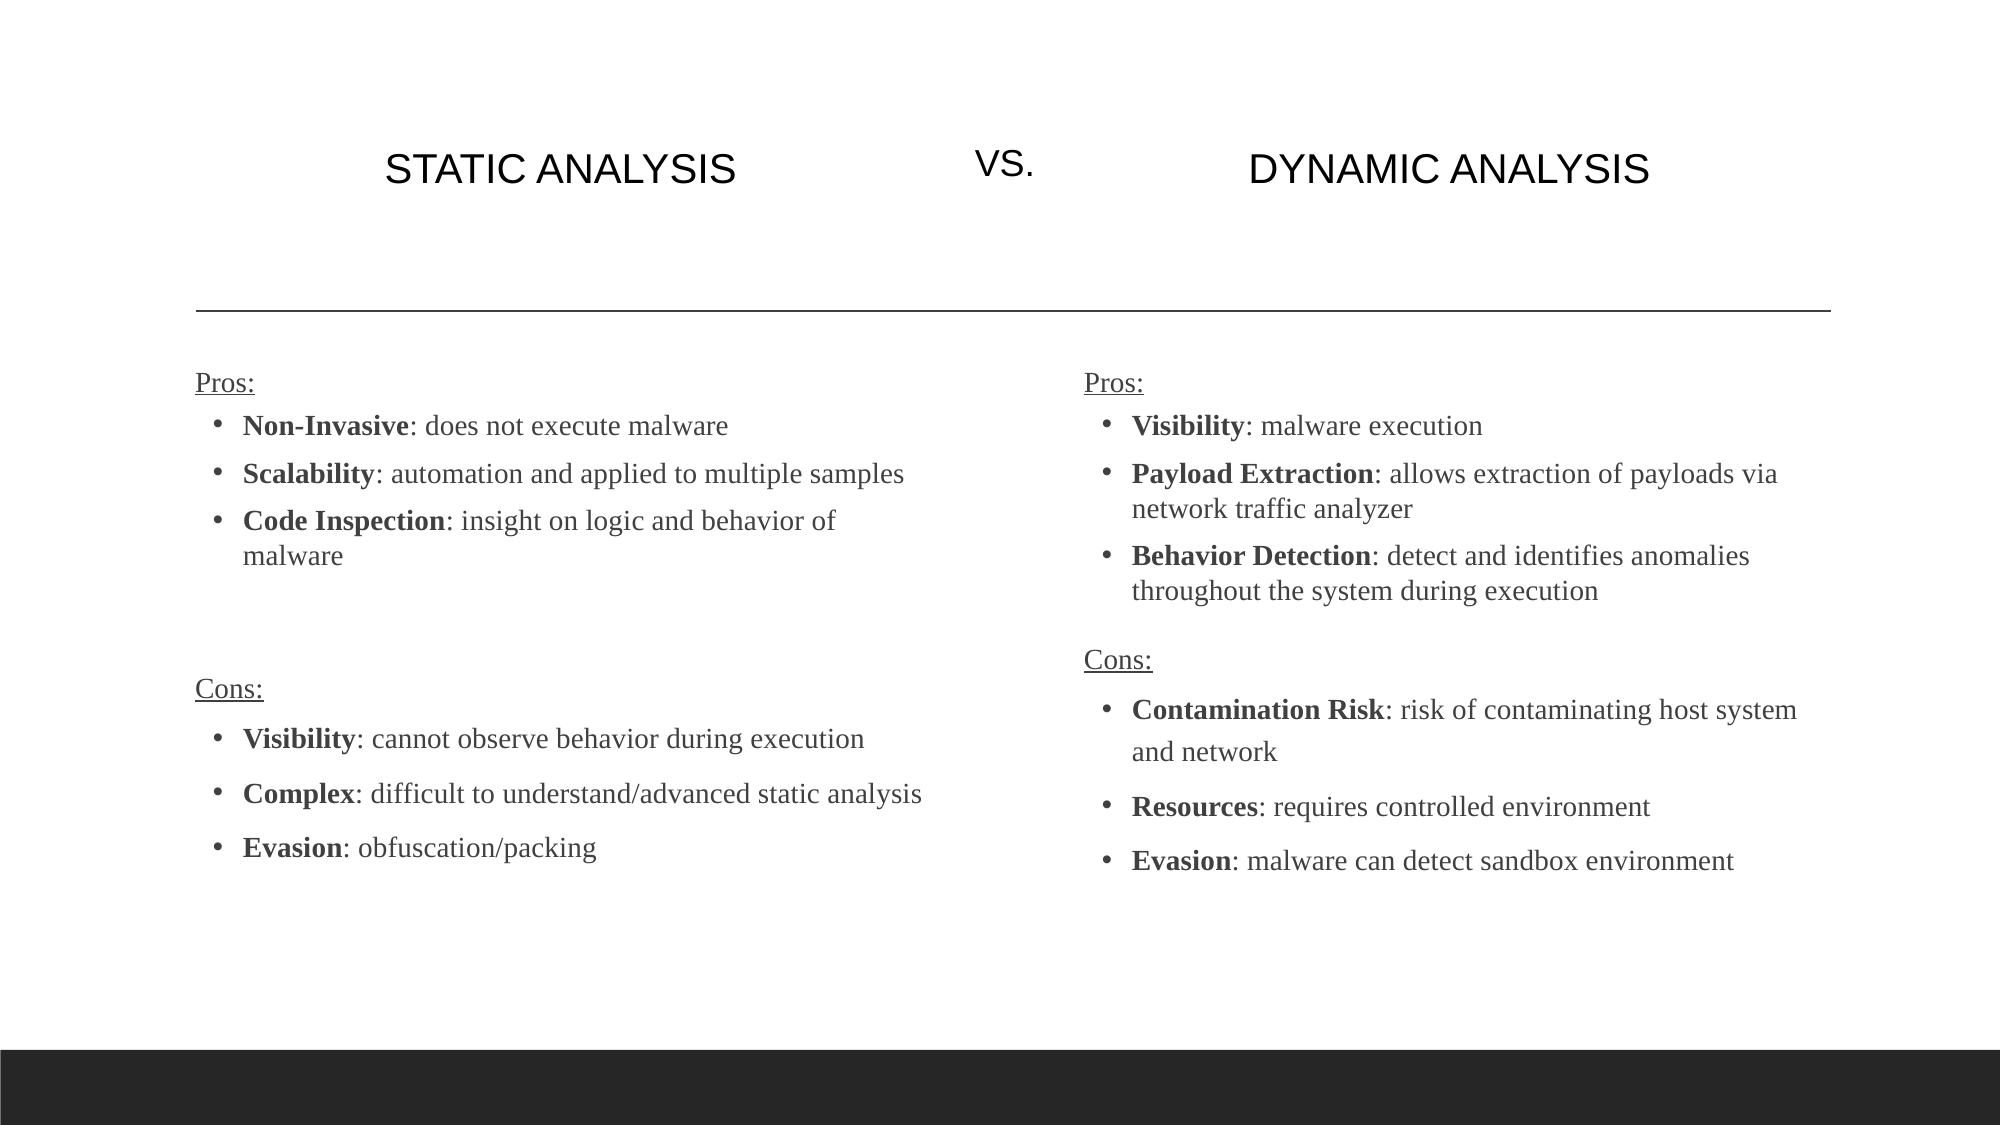

Static analysis
Dynamic analysis
VS.
Pros:
Visibility: malware execution
Payload Extraction: allows extraction of payloads via network traffic analyzer
Behavior Detection: detect and identifies anomalies throughout the system during execution
Cons:
Contamination Risk: risk of contaminating host system and network
Resources: requires controlled environment
Evasion: malware can detect sandbox environment
Pros:
Non-Invasive: does not execute malware
Scalability: automation and applied to multiple samples
Code Inspection: insight on logic and behavior of malware

Cons:
Visibility: cannot observe behavior during execution
Complex: difficult to understand/advanced static analysis
Evasion: obfuscation/packing